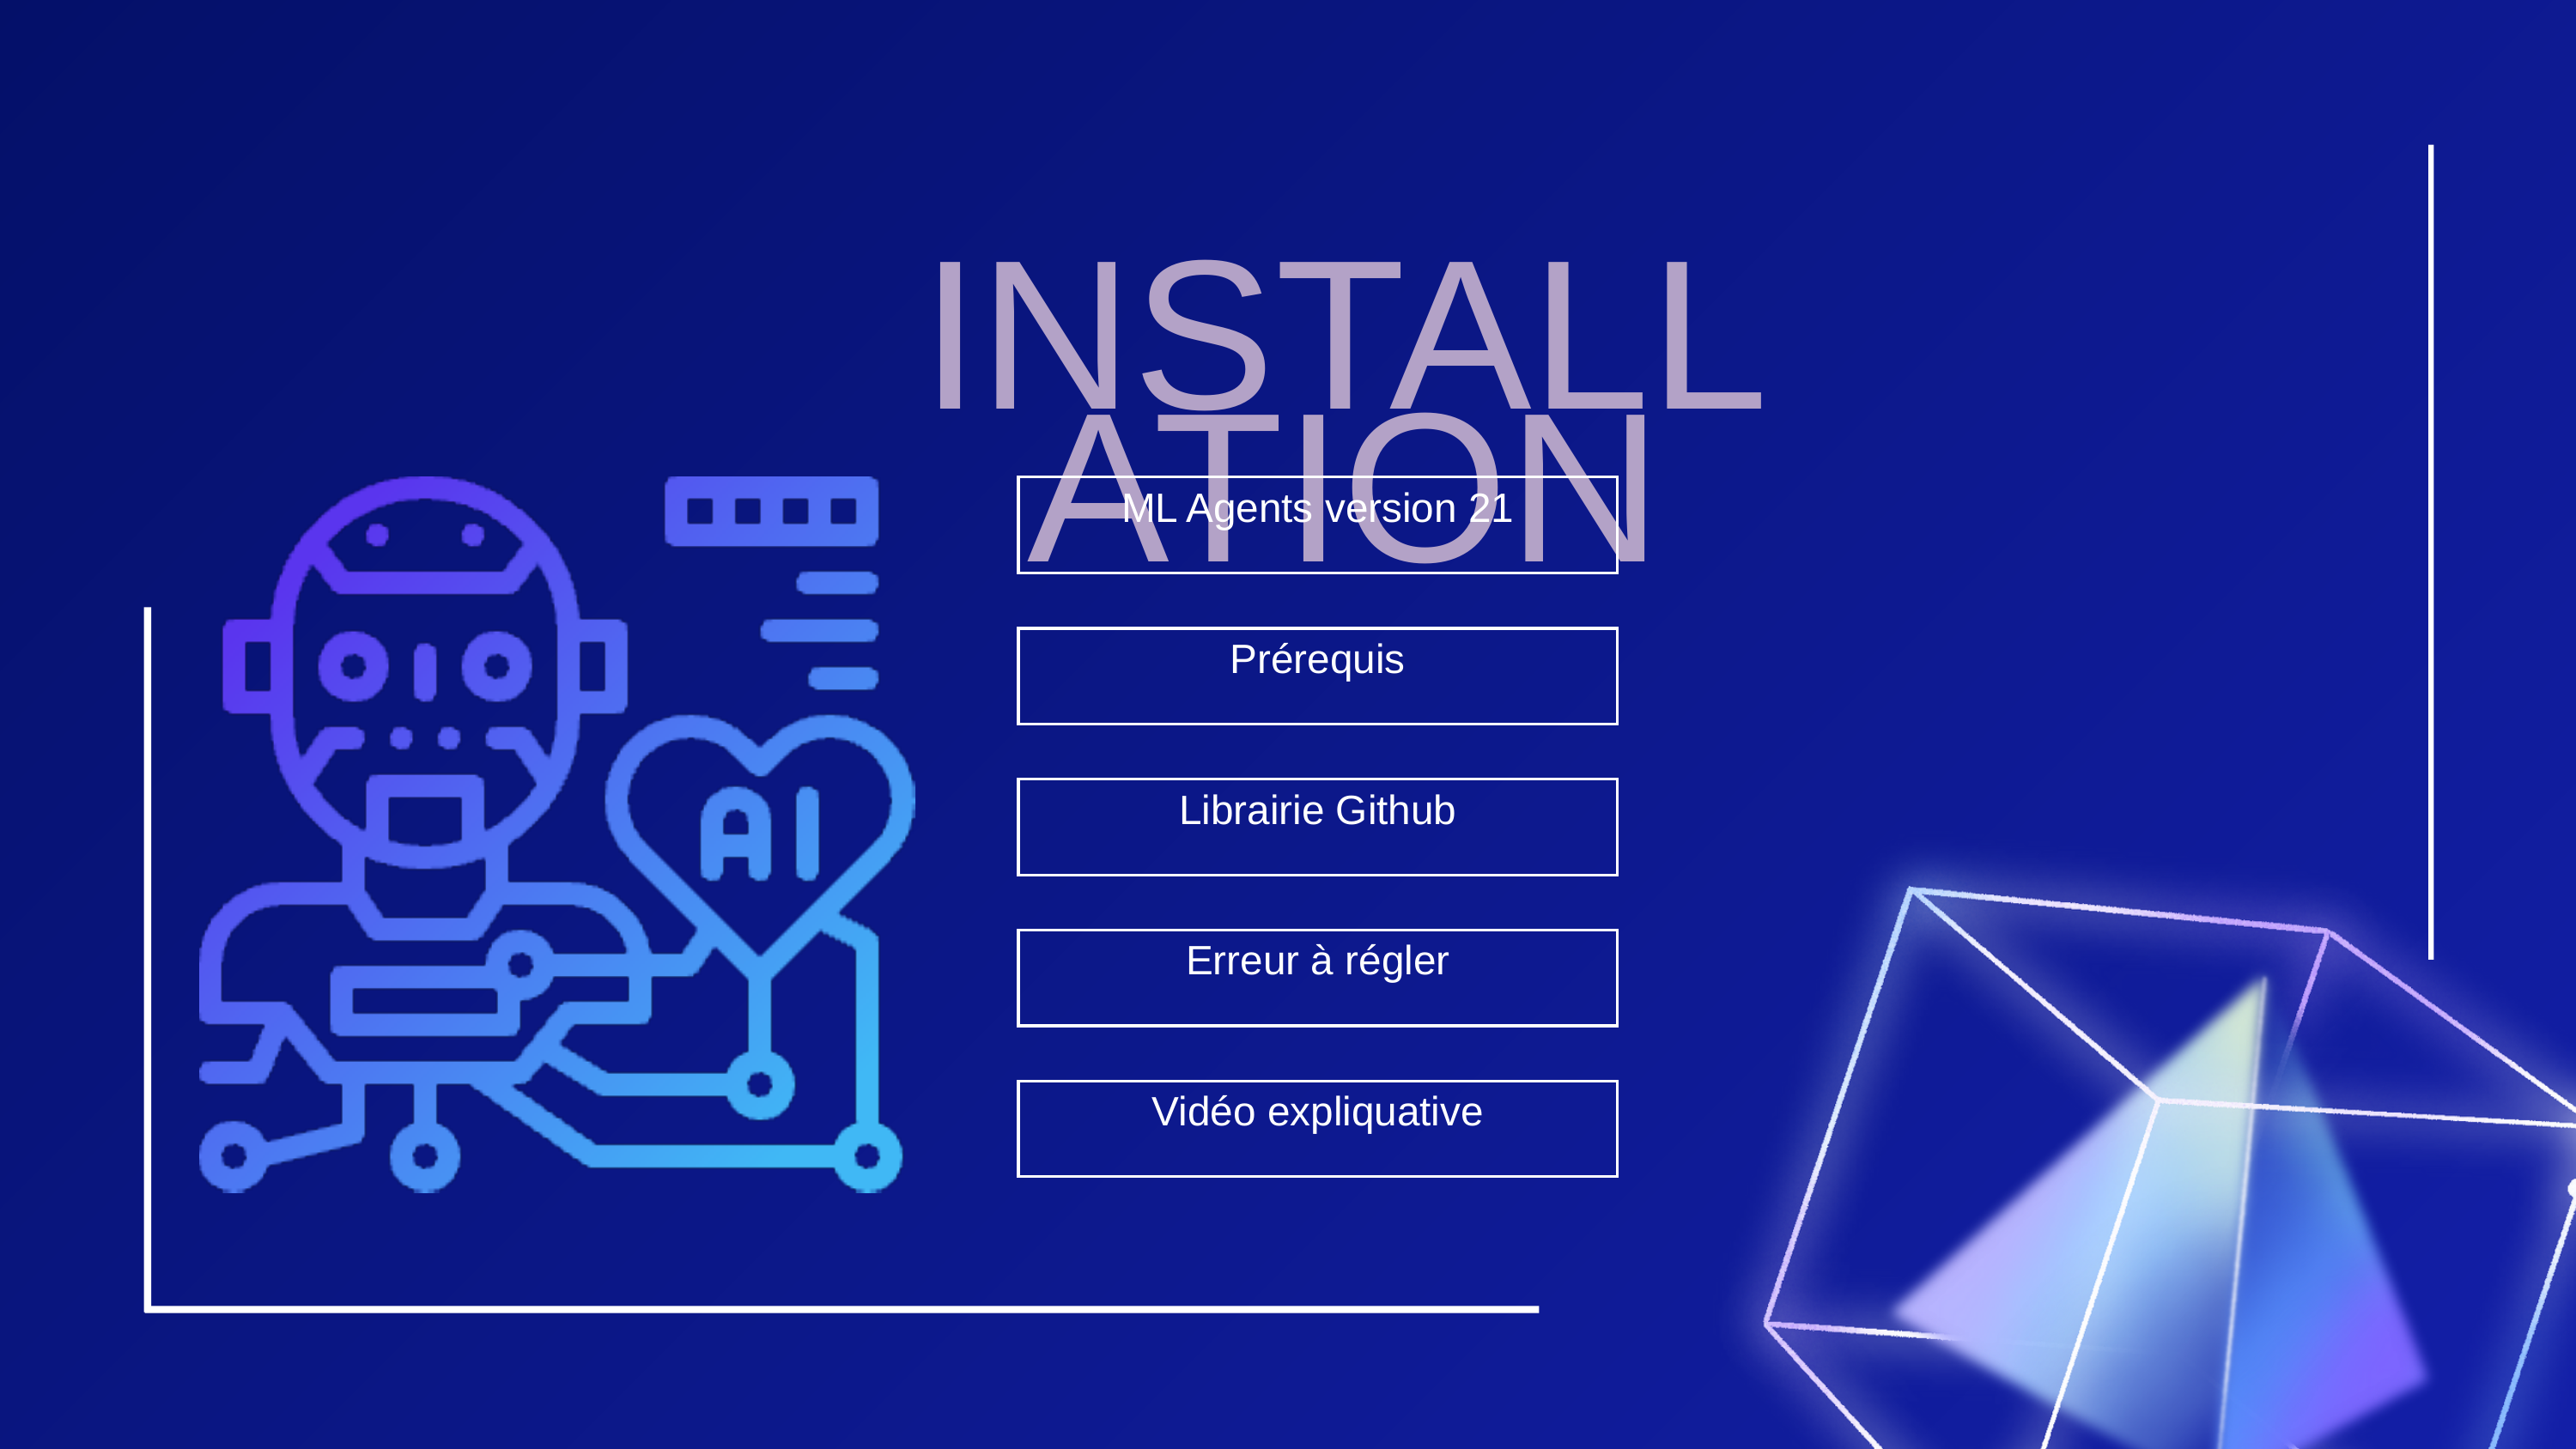

INSTALLATION

ML Agents version 21

Prérequis

Librairie Github

Erreur à régler

Vidéo expliquative